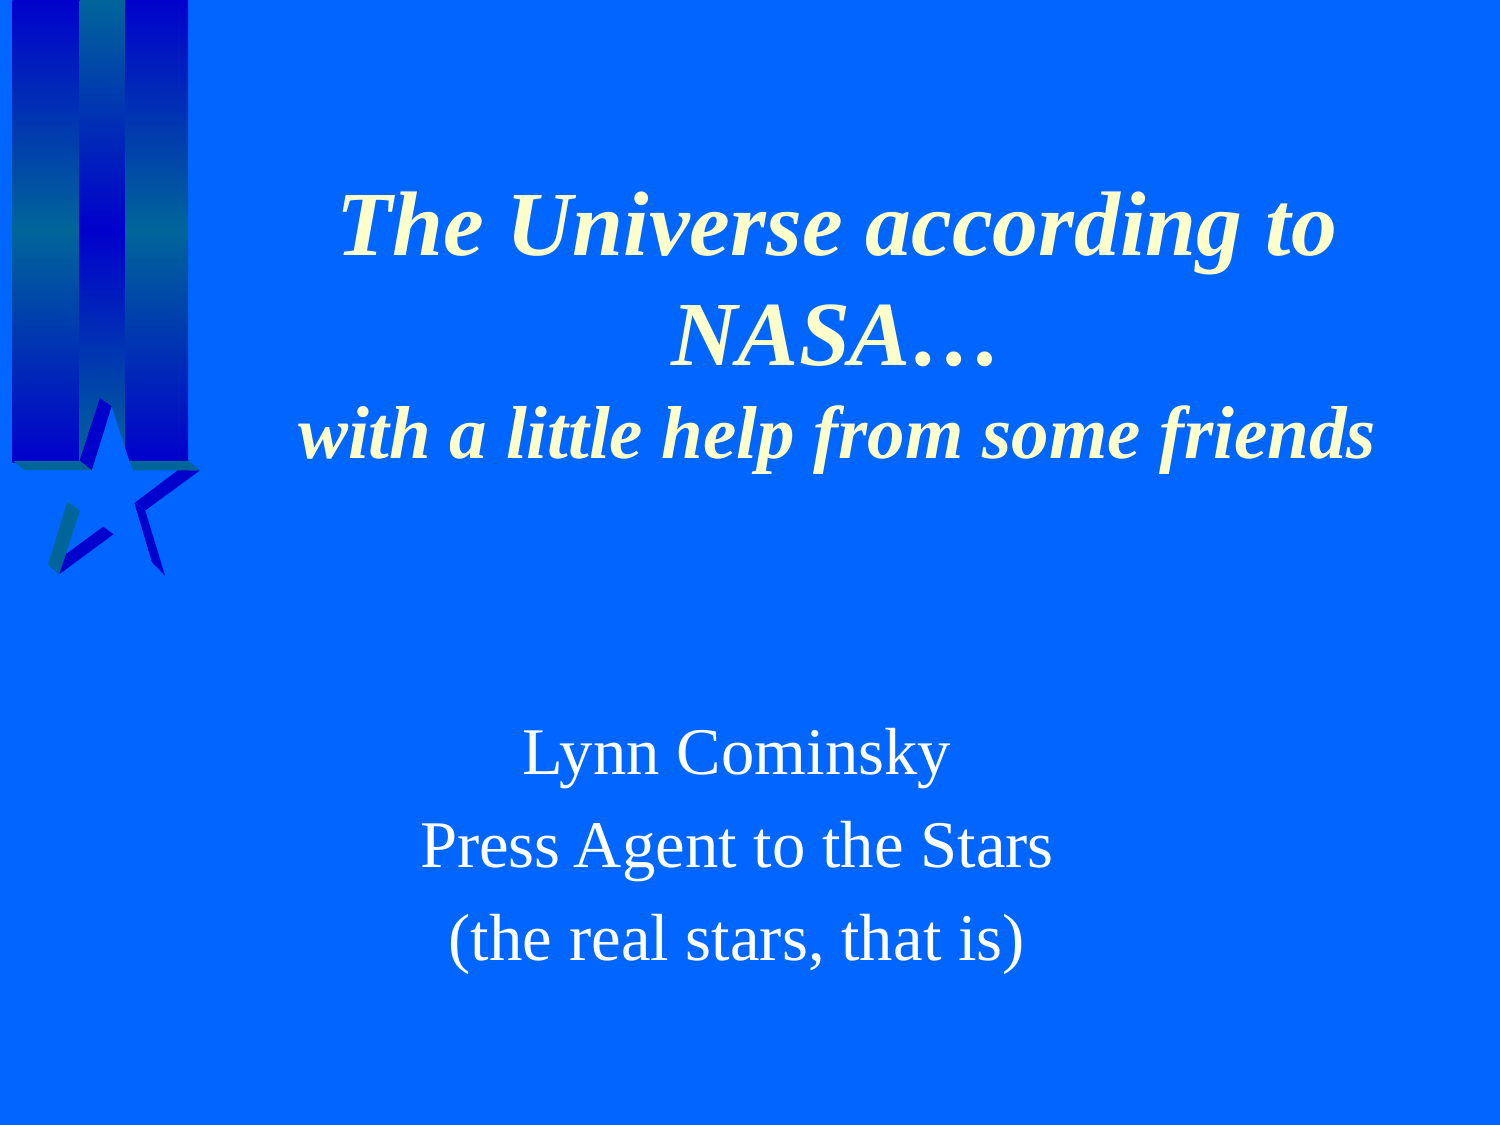

# The Universe according to NASA… with a little help from some friends
Lynn Cominsky
Press Agent to the Stars
(the real stars, that is)